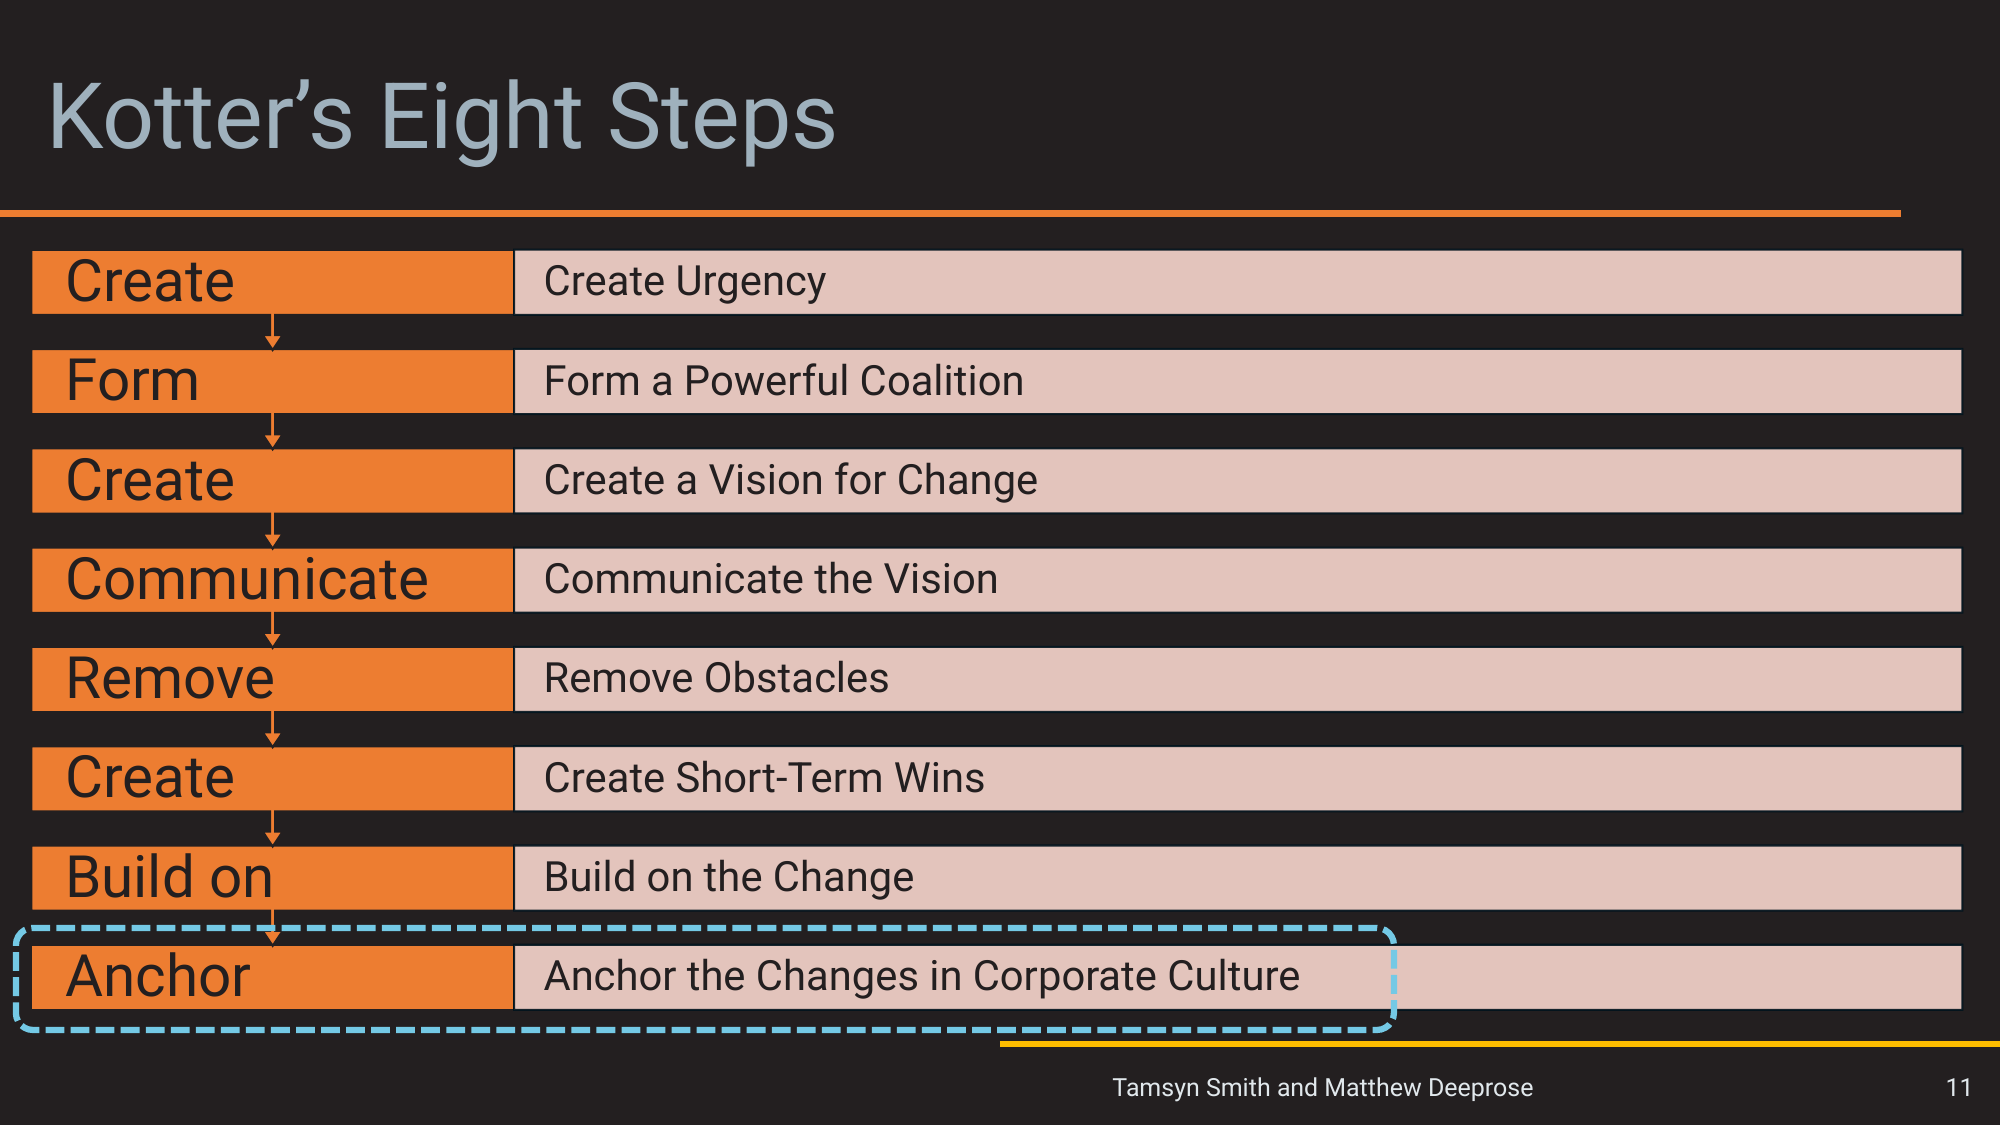

# Kotter’s Eight Steps
Anchor
Anchor the Changes in Corporate Culture
Build on
Build on the Change
Create
Create Short-Term Wins
Remove
Remove Obstacles
Communicate
Communicate the Vision
Create
Create a Vision for Change
Form
Form a Powerful Coalition
Create
Create Urgency

11
Tamsyn Smith and Matthew Deeprose